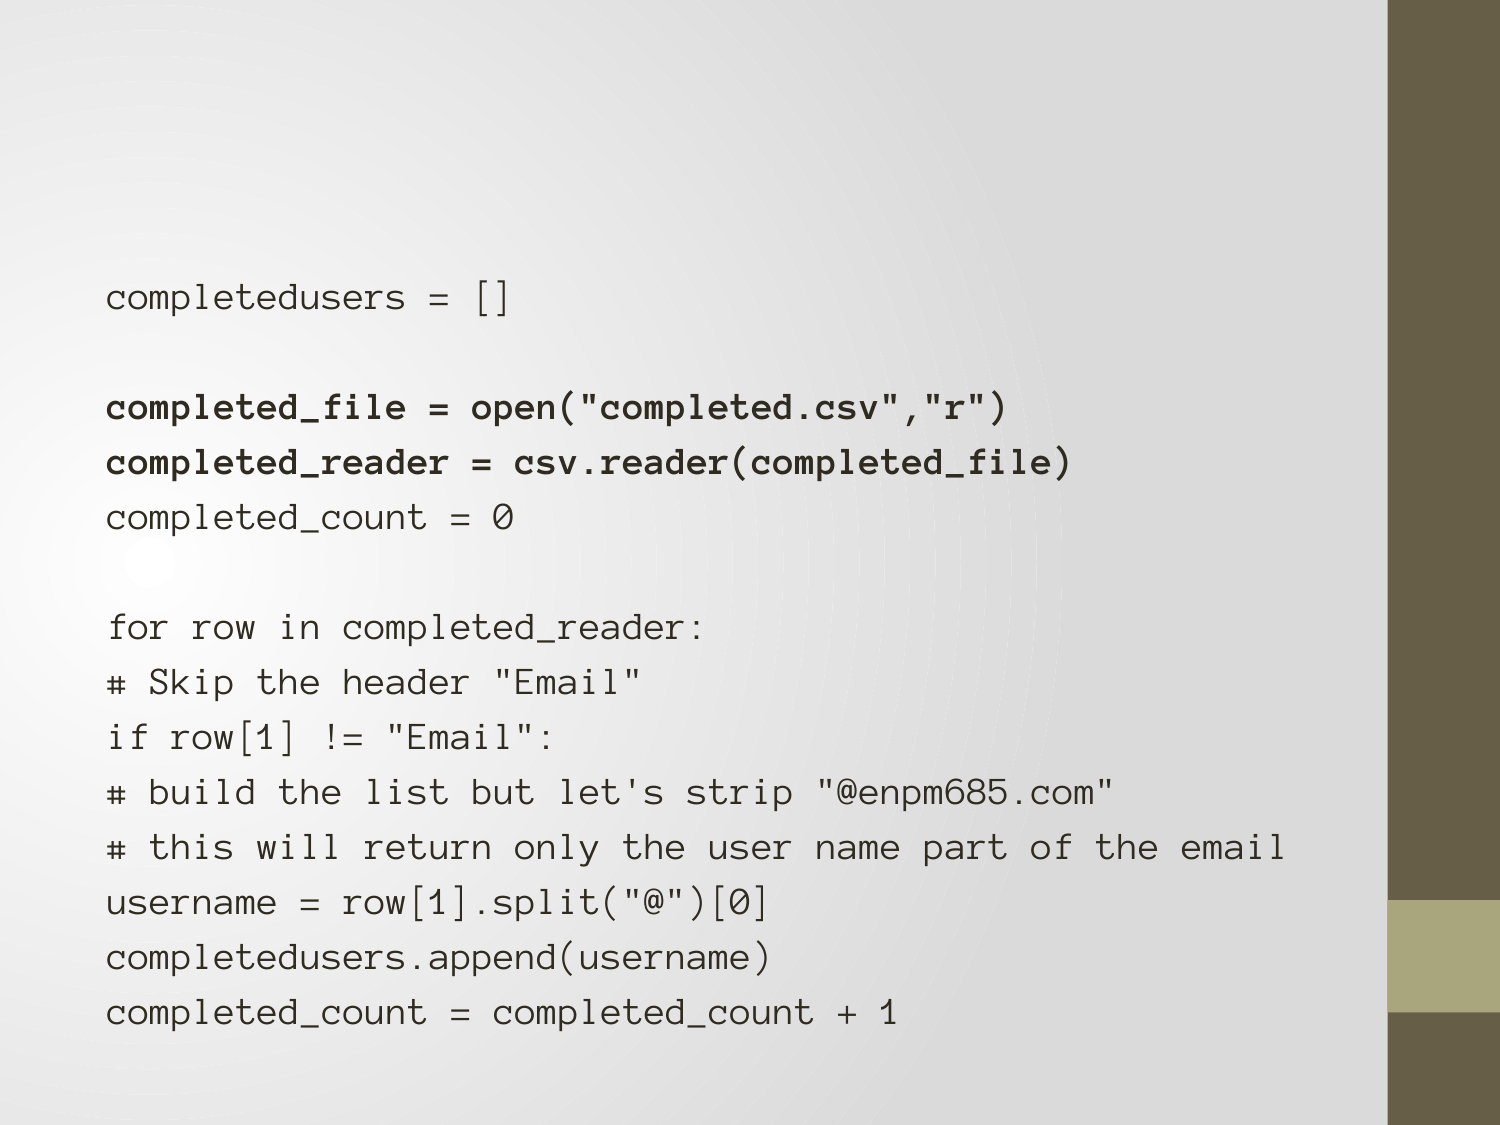

#
completedusers = []

completed_file = open("completed.csv","r")
completed_reader = csv.reader(completed_file)
completed_count = 0

for row in completed_reader:
	# Skip the header "Email"
	if row[1] != "Email":
		# build the list but let's strip "@enpm685.com"
		# this will return only the user name part of the email
		username = row[1].split("@")[0]
		completedusers.append(username)
		completed_count = completed_count + 1